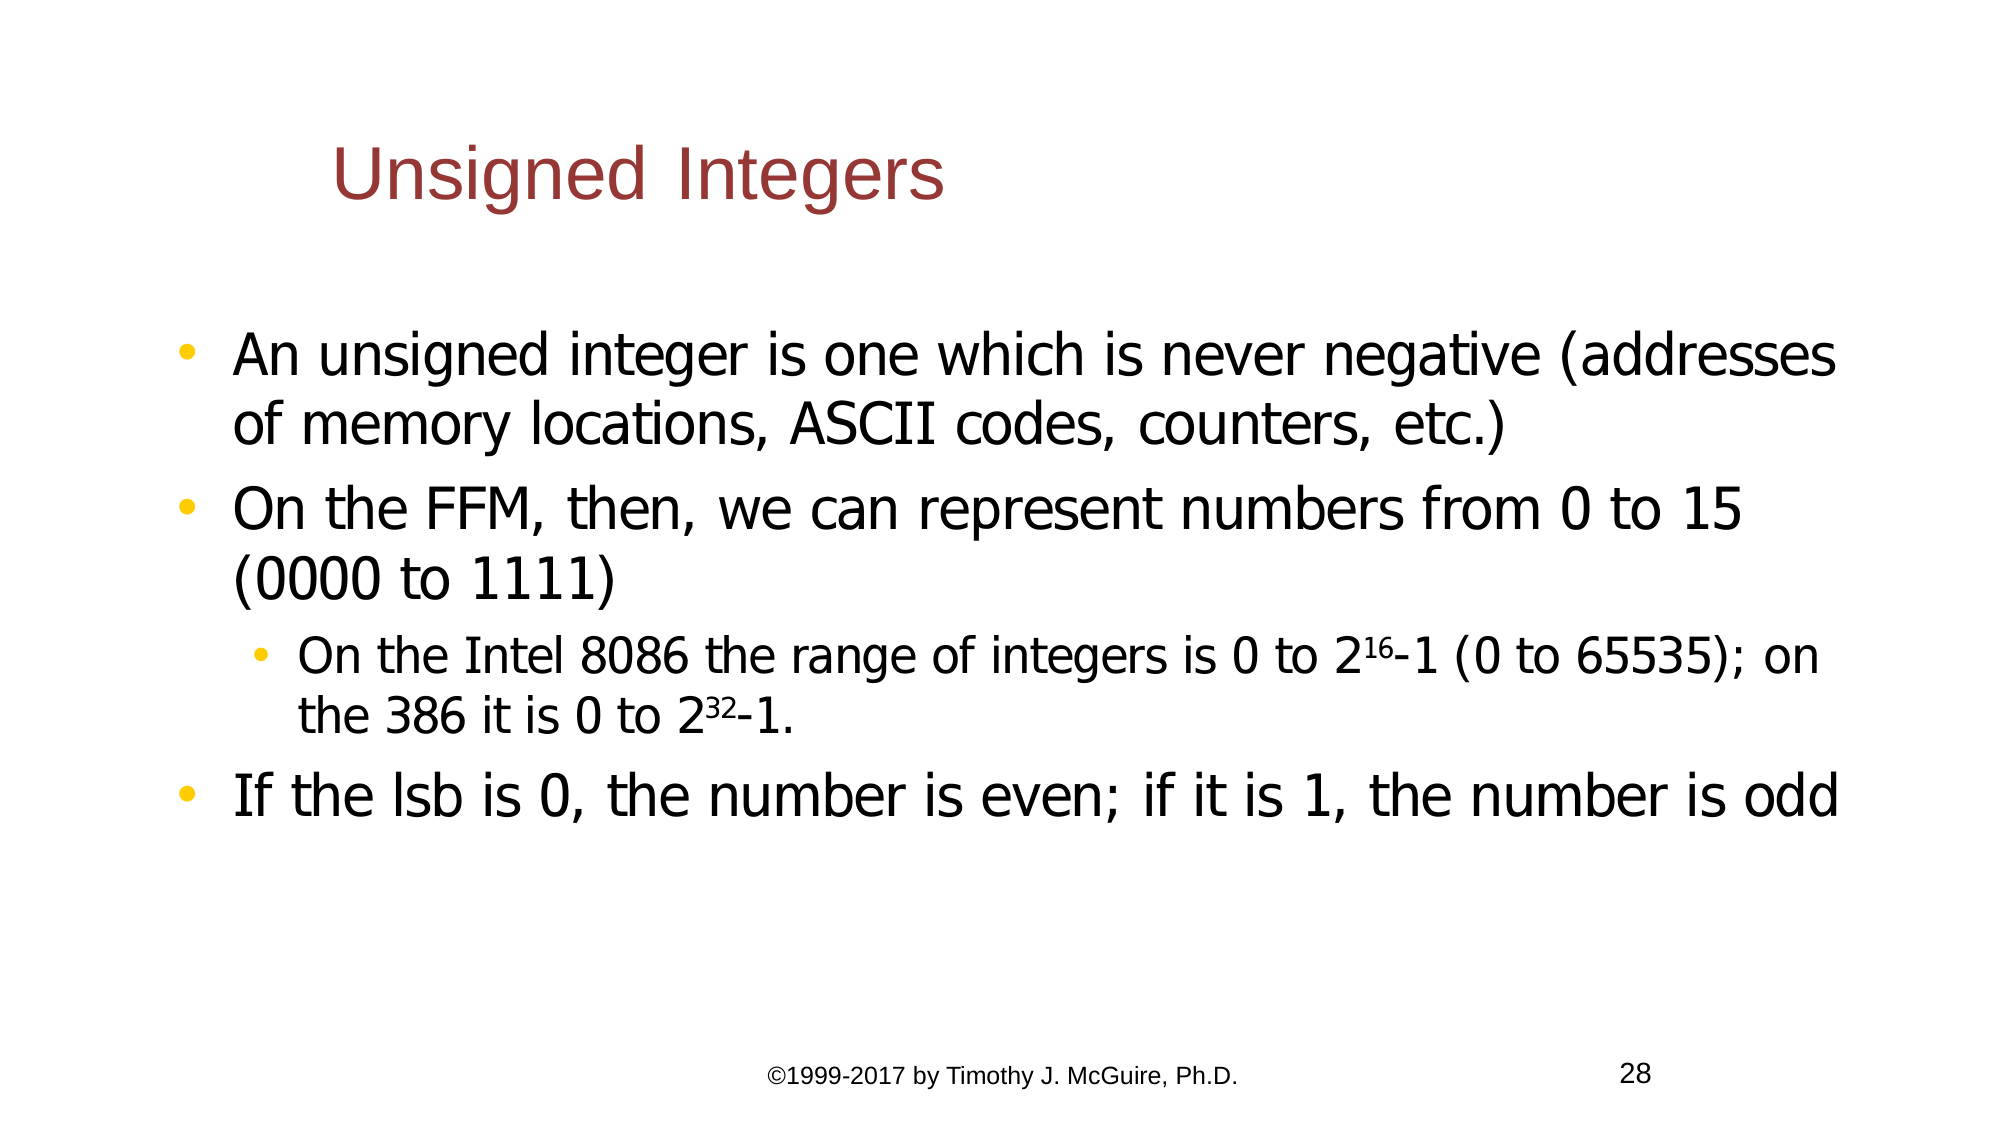

Unsigned Integers
An unsigned integer is one which is never negative (addresses of memory locations, ASCII codes, counters, etc.)‏
On the FFM, then, we can represent numbers from 0 to 15 (0000 to 1111)‏
On the Intel 8086 the range of integers is 0 to 216-1 (0 to 65535); on the 386 it is 0 to 232-1.
If the lsb is 0, the number is even; if it is 1, the number is odd
 ©1999-2017 by Timothy J. McGuire, Ph.D.
28